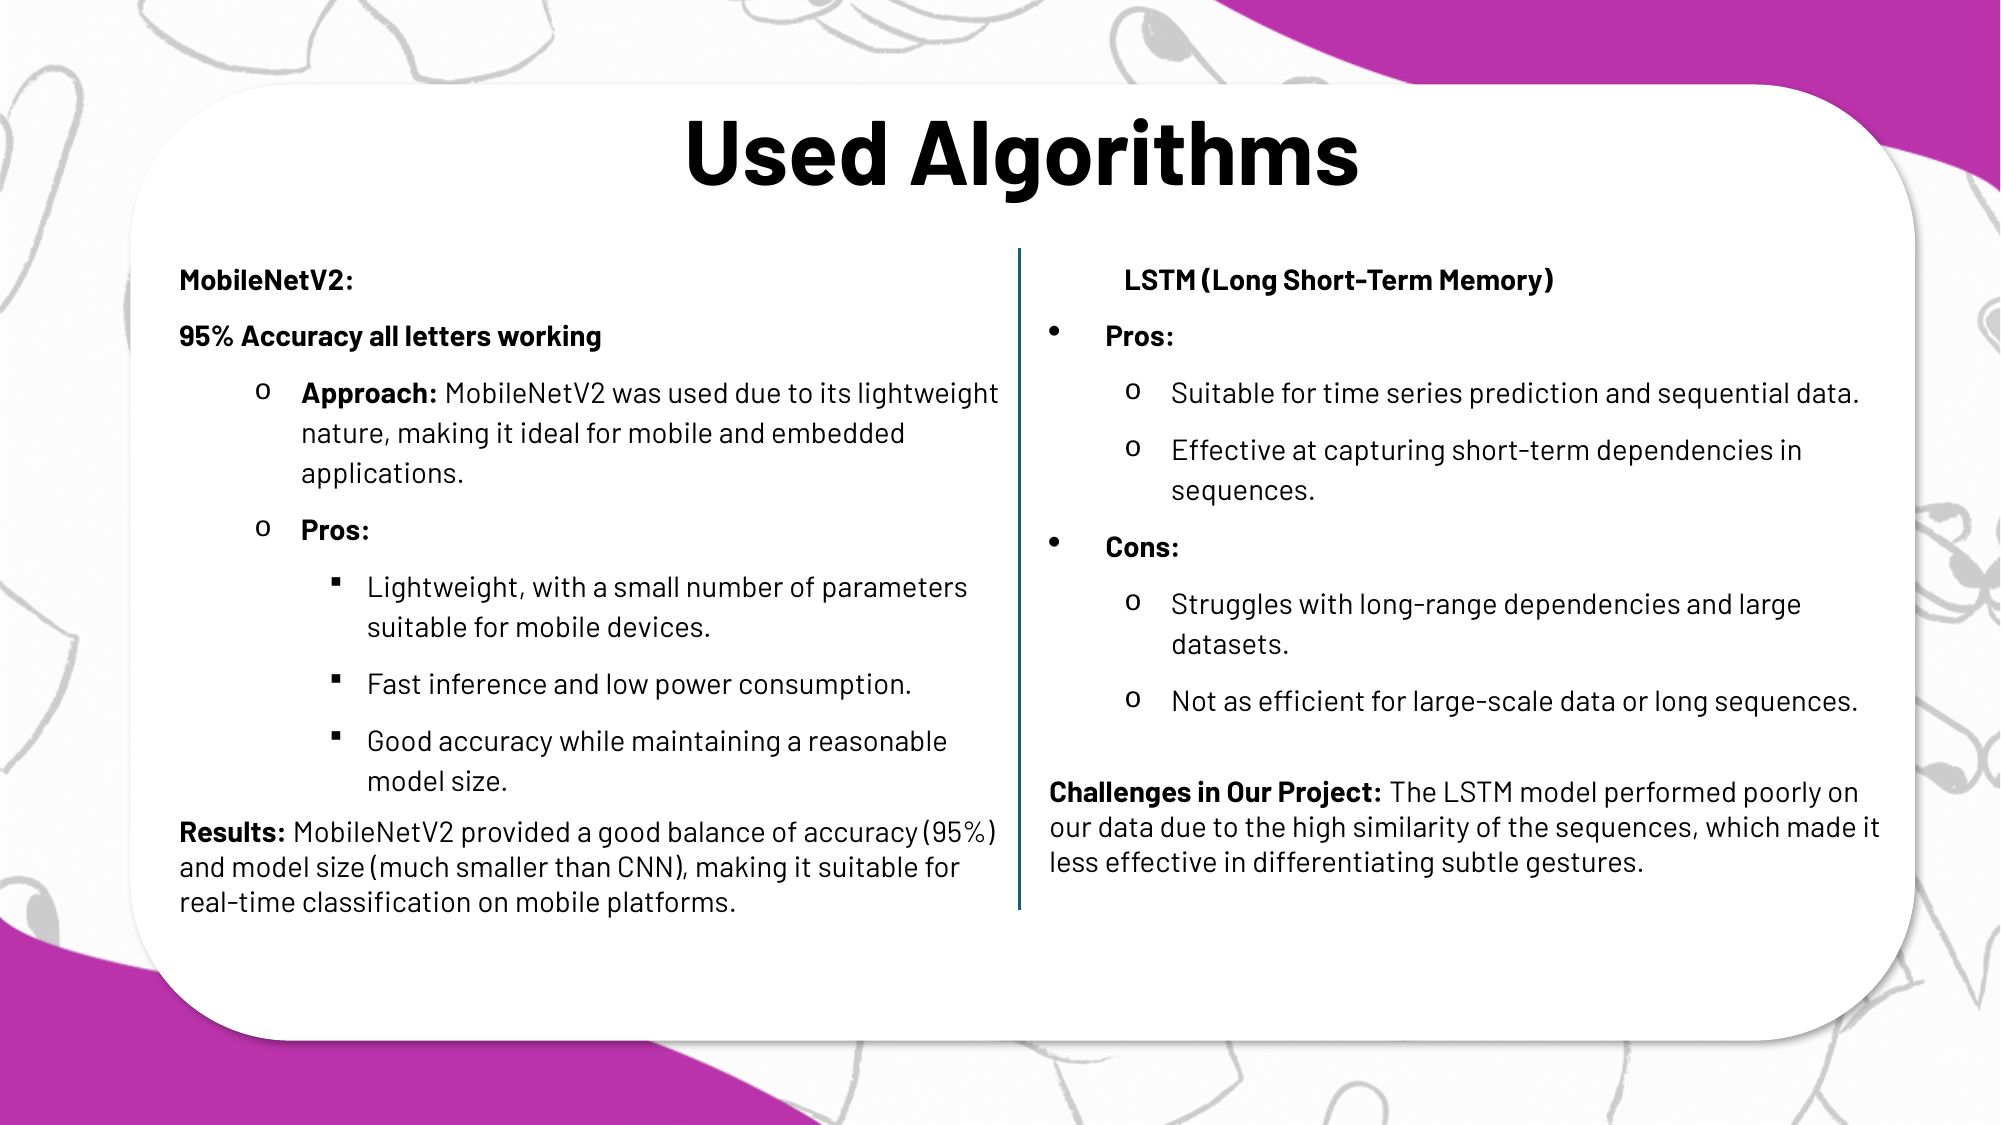

Used Algorithms

MobileNetV2:
95% Accuracy all letters working
Approach: MobileNetV2 was used due to its lightweight nature, making it ideal for mobile and embedded applications.
Pros:
Lightweight, with a small number of parameters suitable for mobile devices.
Fast inference and low power consumption.
Good accuracy while maintaining a reasonable model size.
Results: MobileNetV2 provided a good balance of accuracy (95%) and model size (much smaller than CNN), making it suitable for real-time classification on mobile platforms.
LSTM (Long Short-Term Memory)
Pros:
Suitable for time series prediction and sequential data.
Effective at capturing short-term dependencies in sequences.
Cons:
Struggles with long-range dependencies and large datasets.
Not as efficient for large-scale data or long sequences.

Challenges in Our Project: The LSTM model performed poorly on our data due to the high similarity of the sequences, which made it less effective in differentiating subtle gestures.